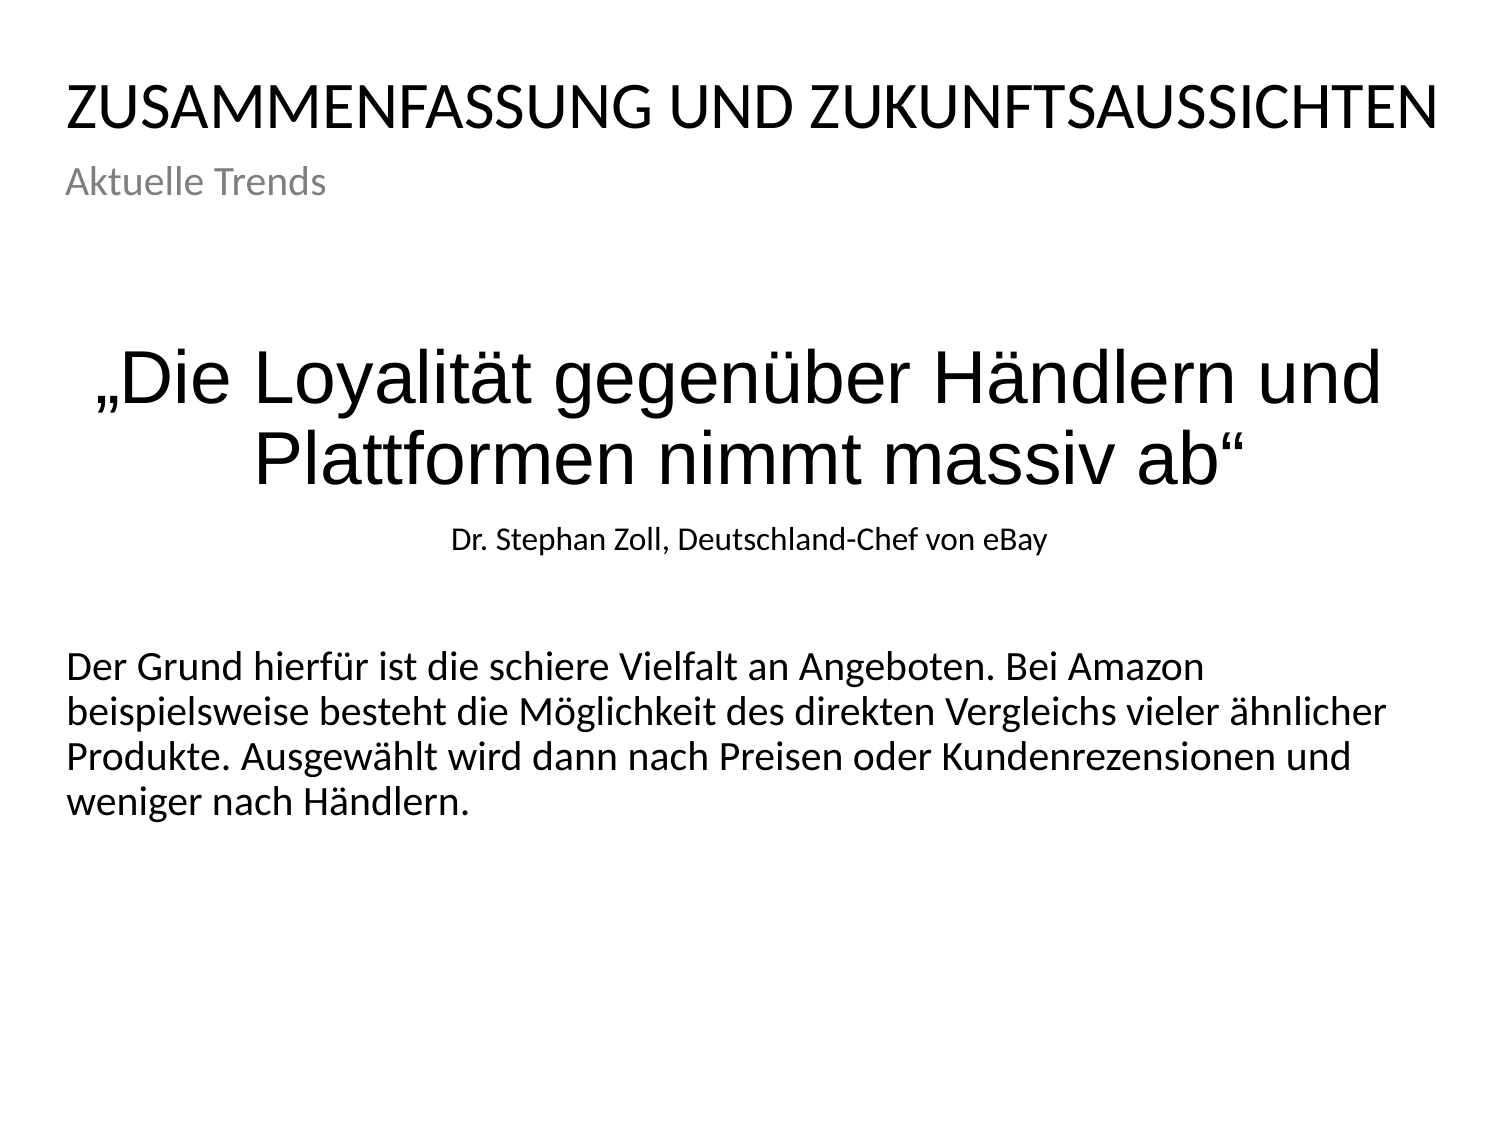

# ZUSAMMENFASSUNG UND ZUKUNFTSAUSSICHTEN
Aktuelle Trends

„Die Loyalität gegenüber Händlern und
Plattformen nimmt massiv ab“
Dr. Stephan Zoll, Deutschland-Chef von eBay

Der Grund hierfür ist die schiere Vielfalt an Angeboten. Bei Amazon beispielsweise besteht die Möglichkeit des direkten Vergleichs vieler ähnlicher Produkte. Ausgewählt wird dann nach Preisen oder Kundenrezensionen und weniger nach Händlern.